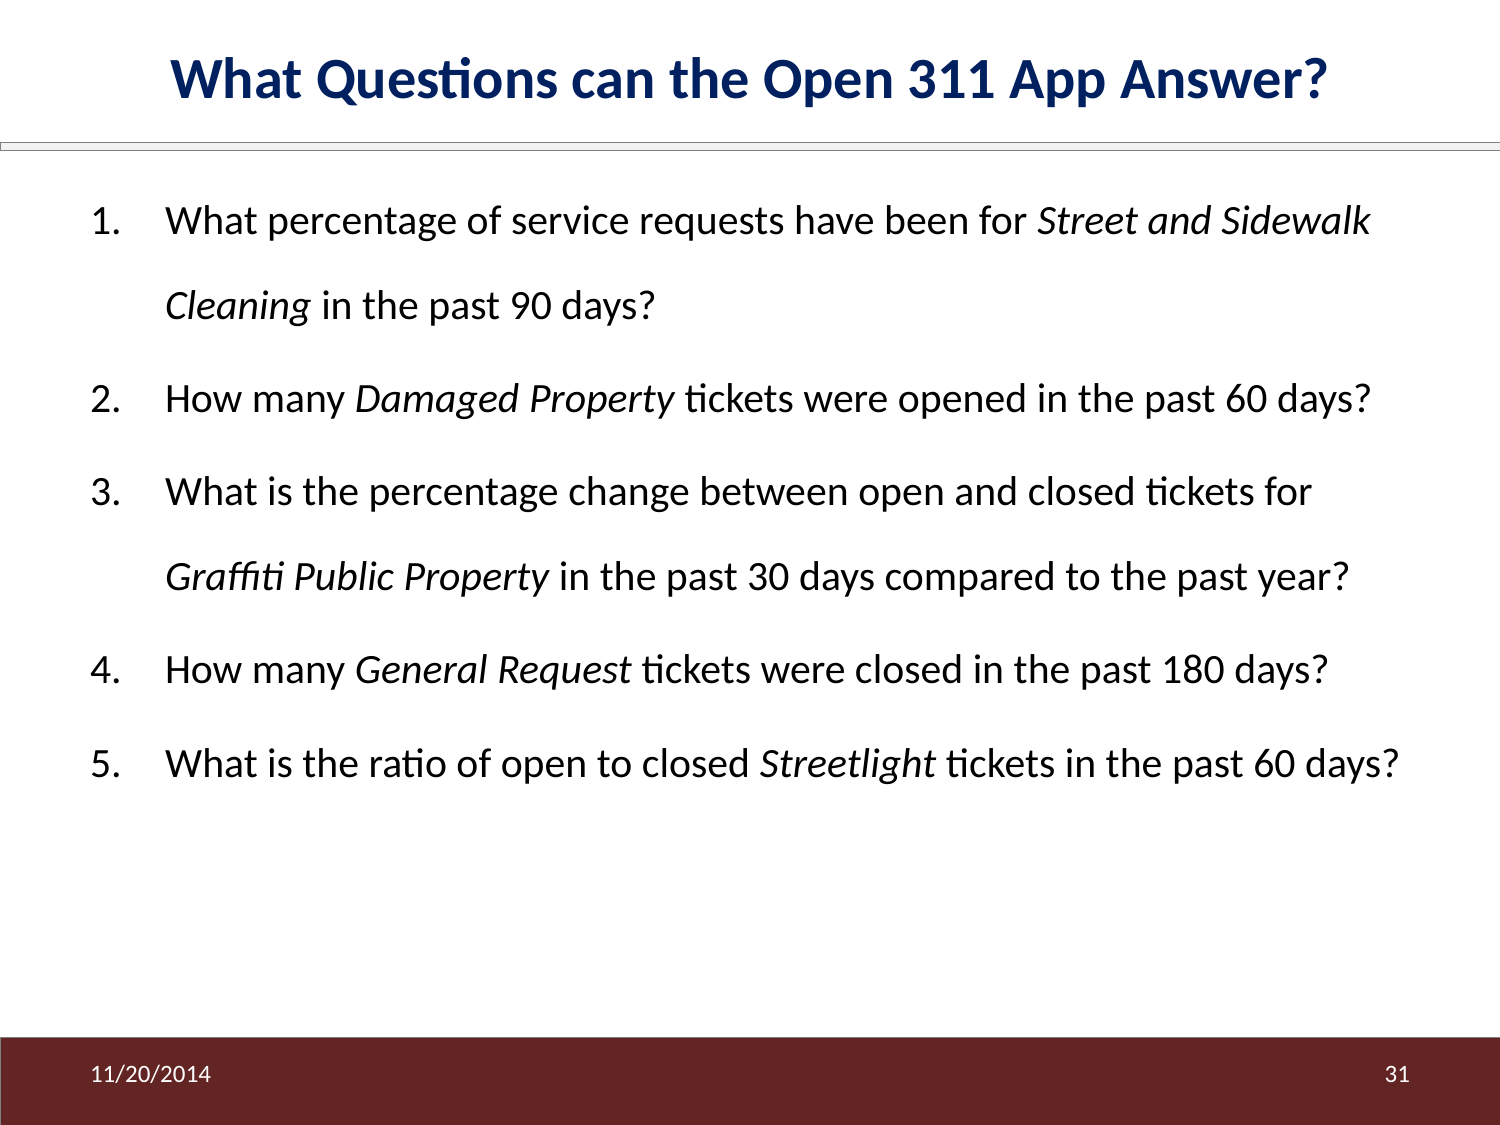

# What Questions can the Open 311 App Answer?
What percentage of service requests have been for Street and Sidewalk Cleaning in the past 90 days?
How many Damaged Property tickets were opened in the past 60 days?
What is the percentage change between open and closed tickets for Graffiti Public Property in the past 30 days compared to the past year?
How many General Request tickets were closed in the past 180 days?
What is the ratio of open to closed Streetlight tickets in the past 60 days?
11/20/2014
31